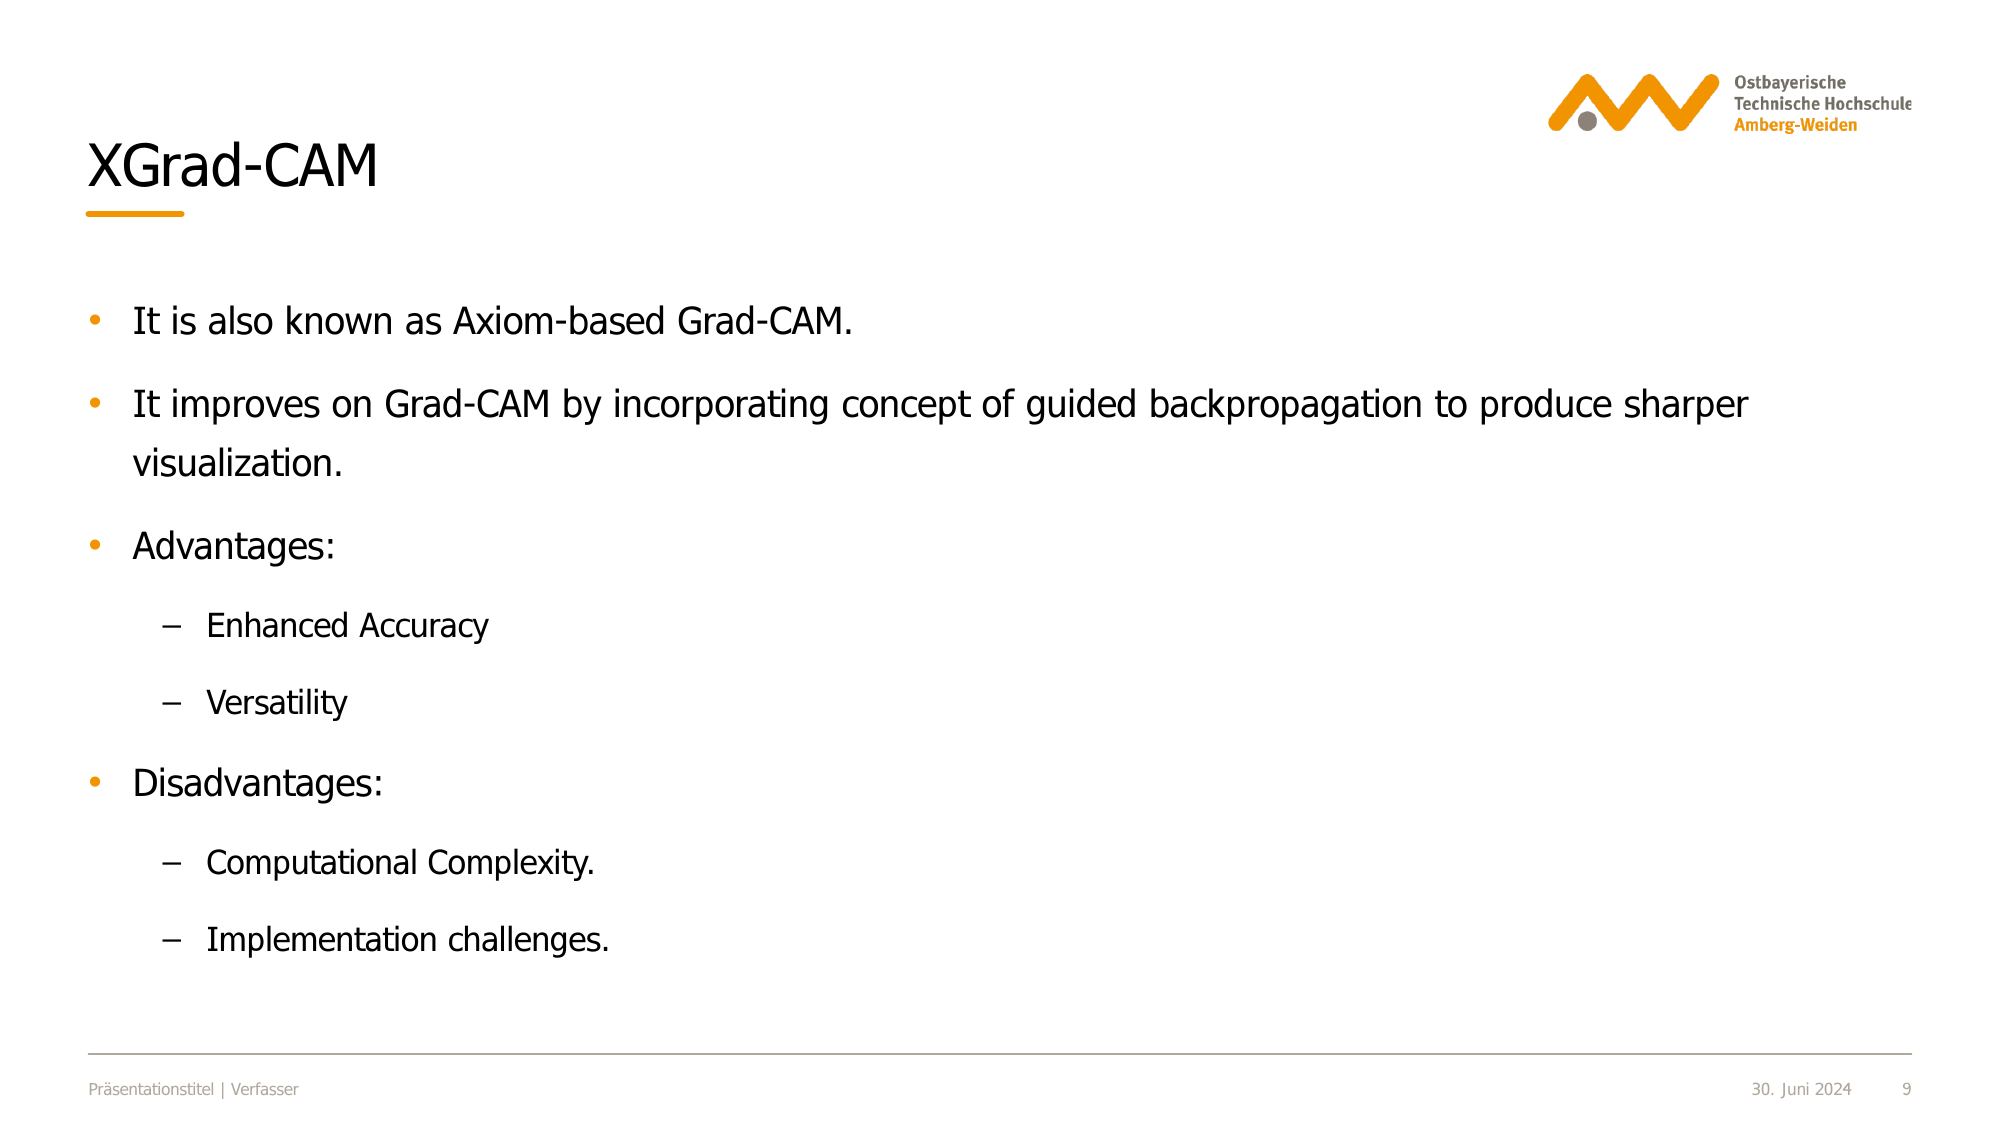

XGrad-CAM
It is also known as Axiom-based Grad-CAM.
It improves on Grad-CAM by incorporating concept of guided backpropagation to produce sharper visualization.
Advantages:
Enhanced Accuracy
Versatility
Disadvantages:
Computational Complexity.
Implementation challenges.

Präsentationstitel | Verfasser
30. Juni 2024
9